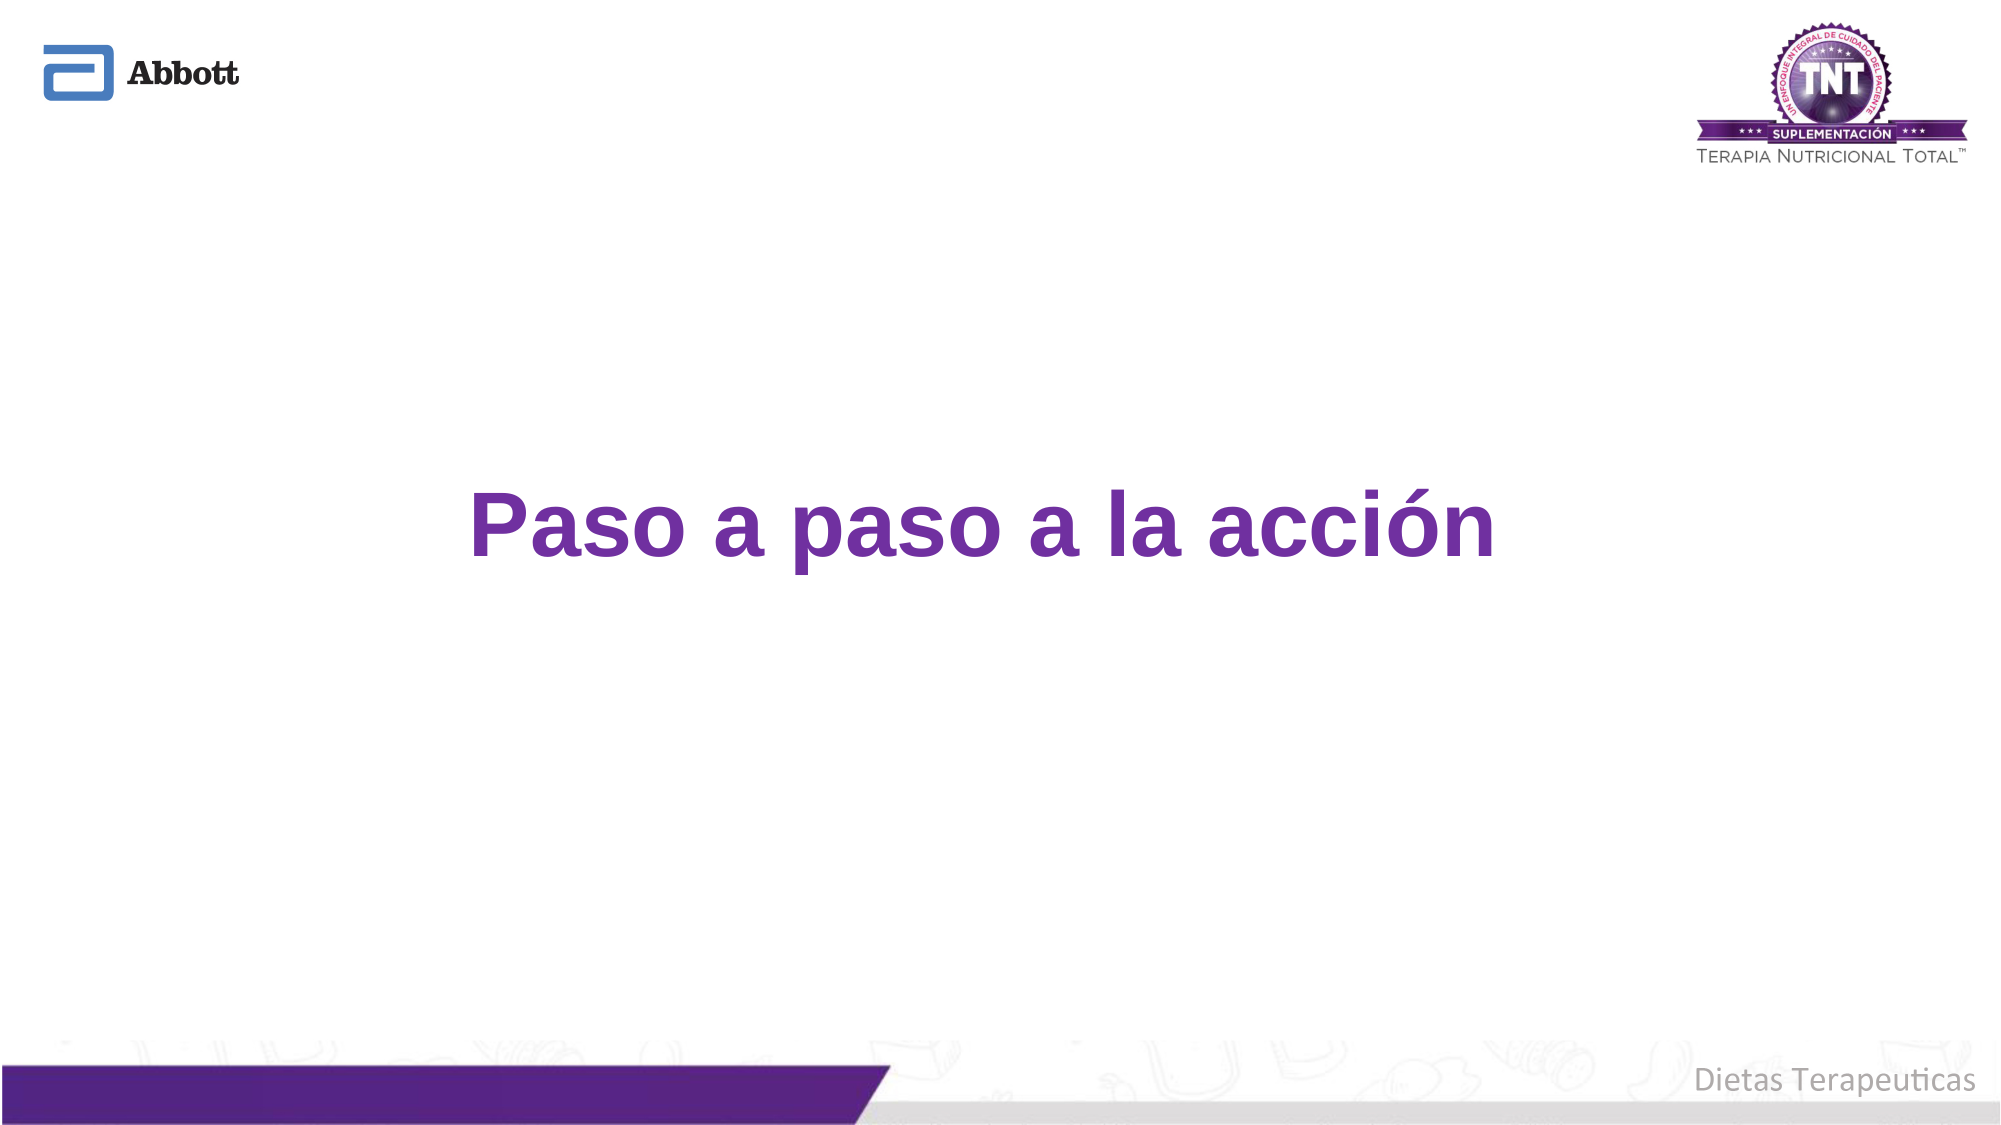

# Paso a paso a la acción